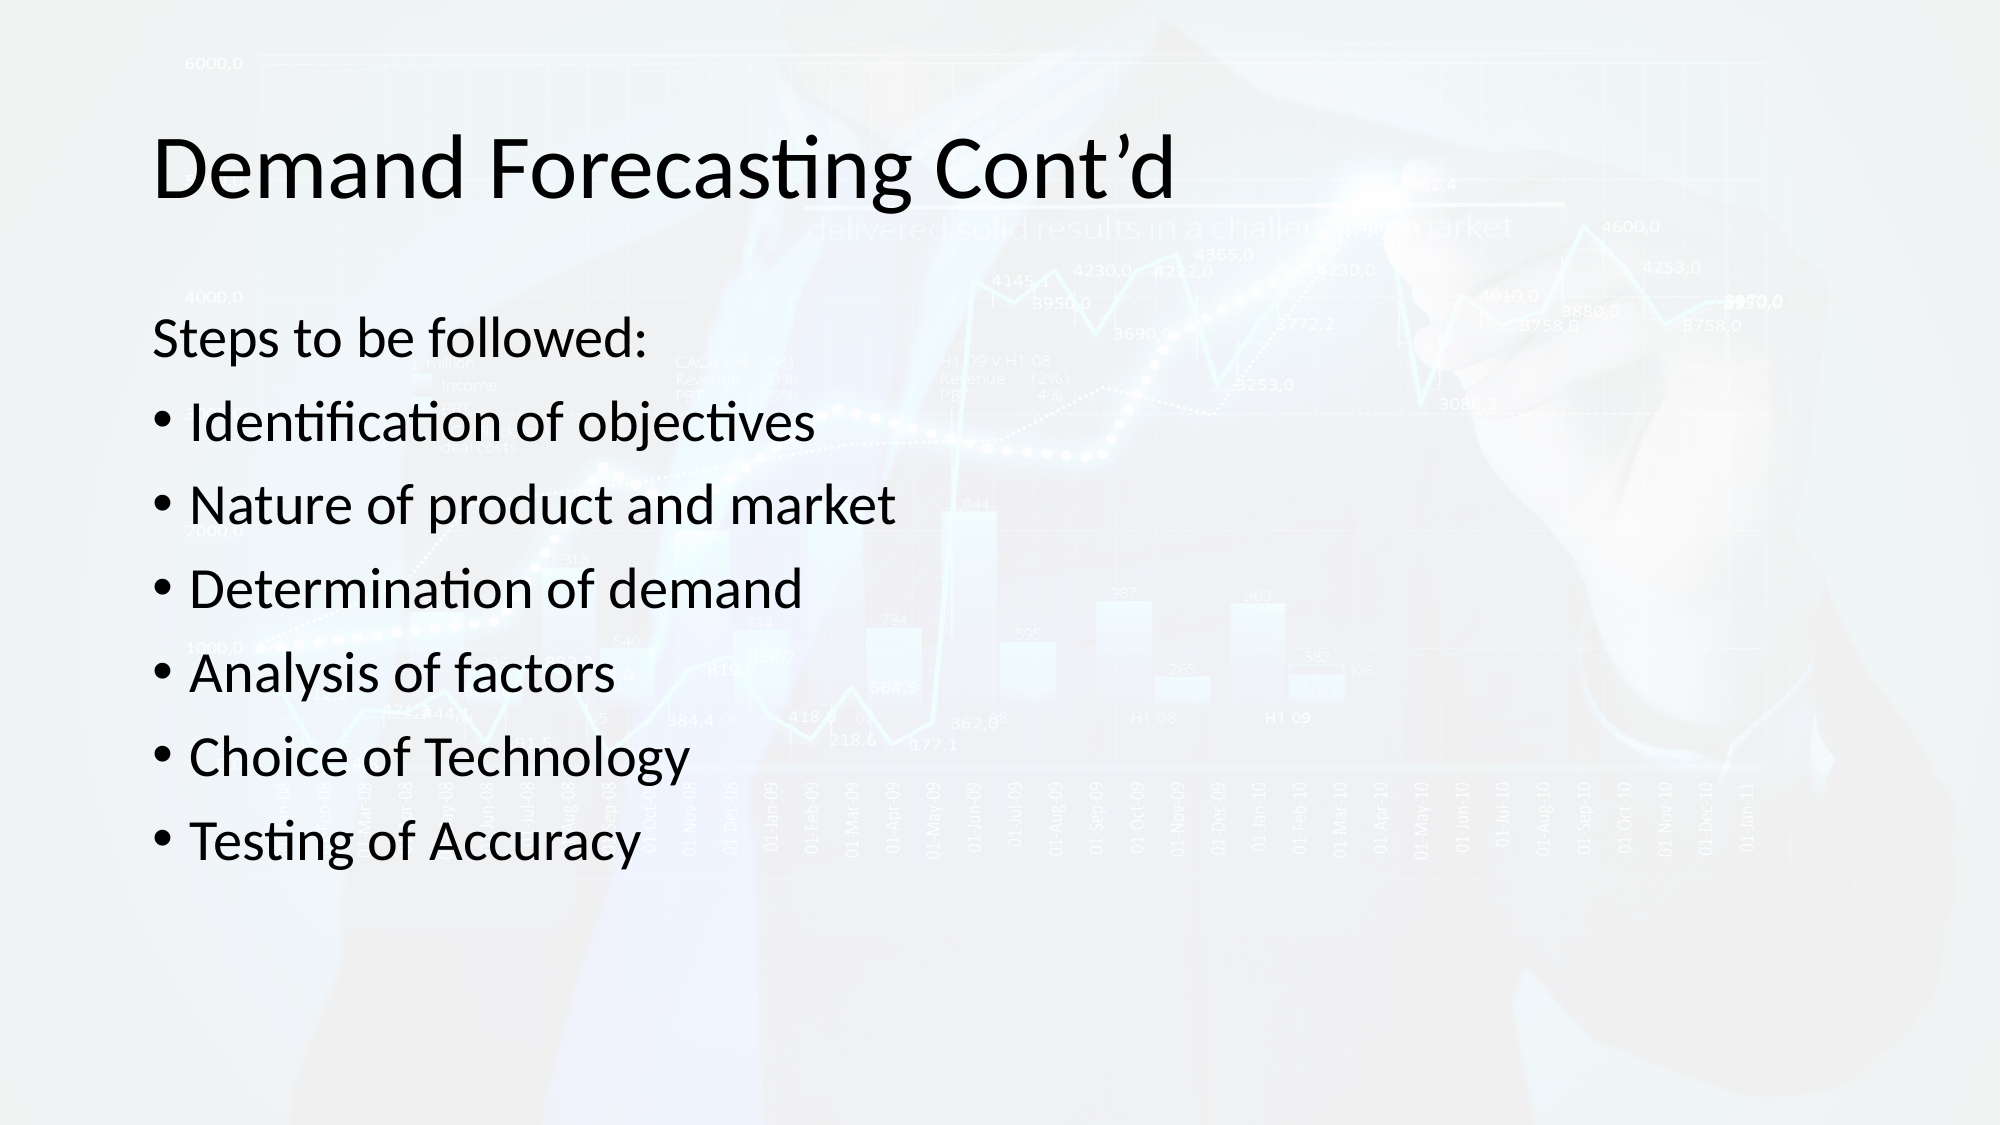

# Demand Forecasting Cont’d
Steps to be followed:
Identification of objectives
Nature of product and market
Determination of demand
Analysis of factors
Choice of Technology
Testing of Accuracy